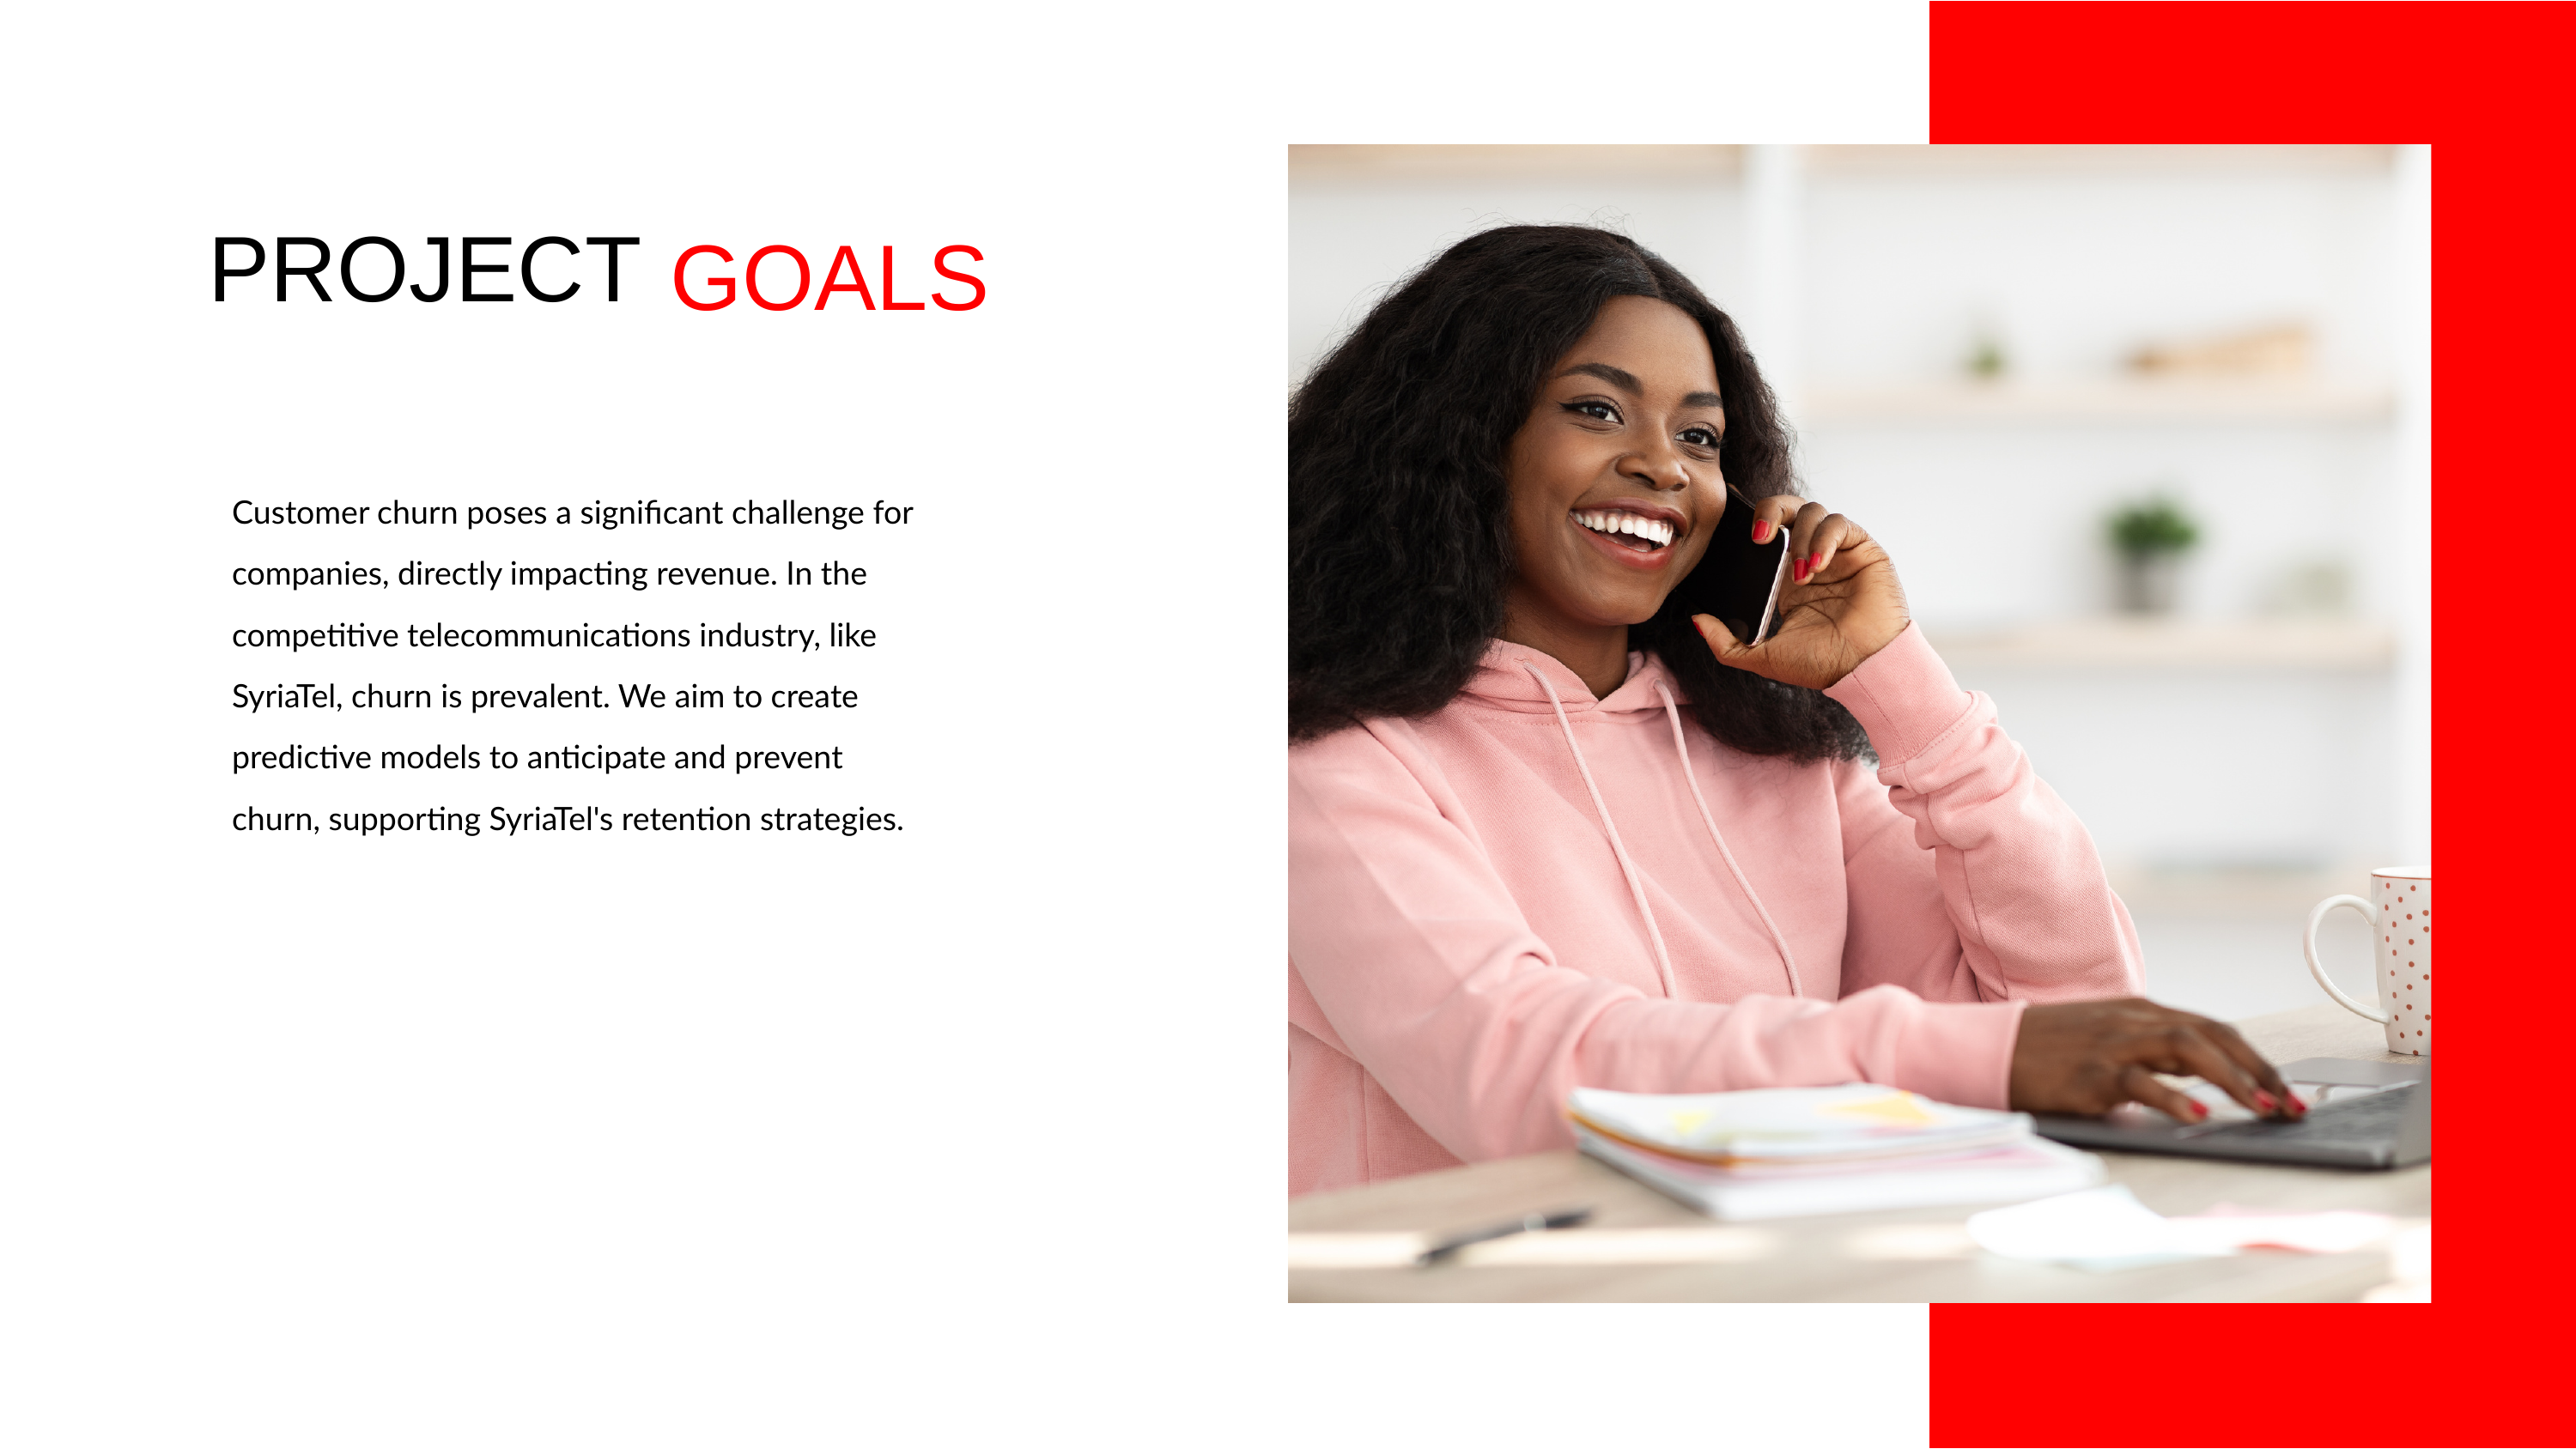

PROJECT
GOALS
Customer churn poses a significant challenge for companies, directly impacting revenue. In the competitive telecommunications industry, like SyriaTel, churn is prevalent. We aim to create predictive models to anticipate and prevent churn, supporting SyriaTel's retention strategies.